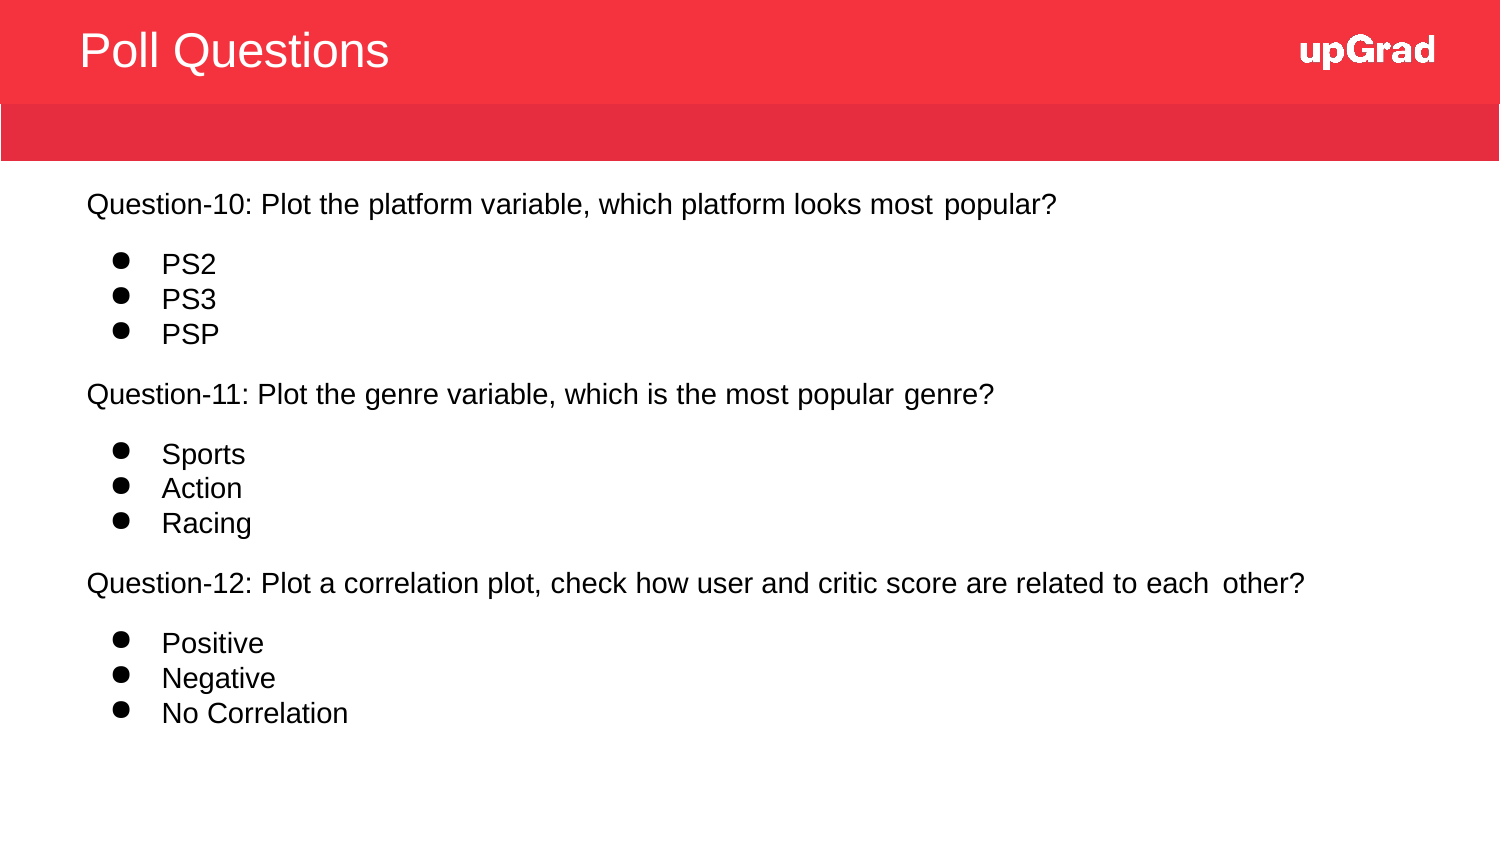

# Poll Questions

Question-10: Plot the platform variable, which platform looks most popular?
PS2
PS3
PSP
Question-11: Plot the genre variable, which is the most popular genre?
Sports
Action
Racing
Question-12: Plot a correlation plot, check how user and critic score are related to each other?
Positive
Negative
No Correlation